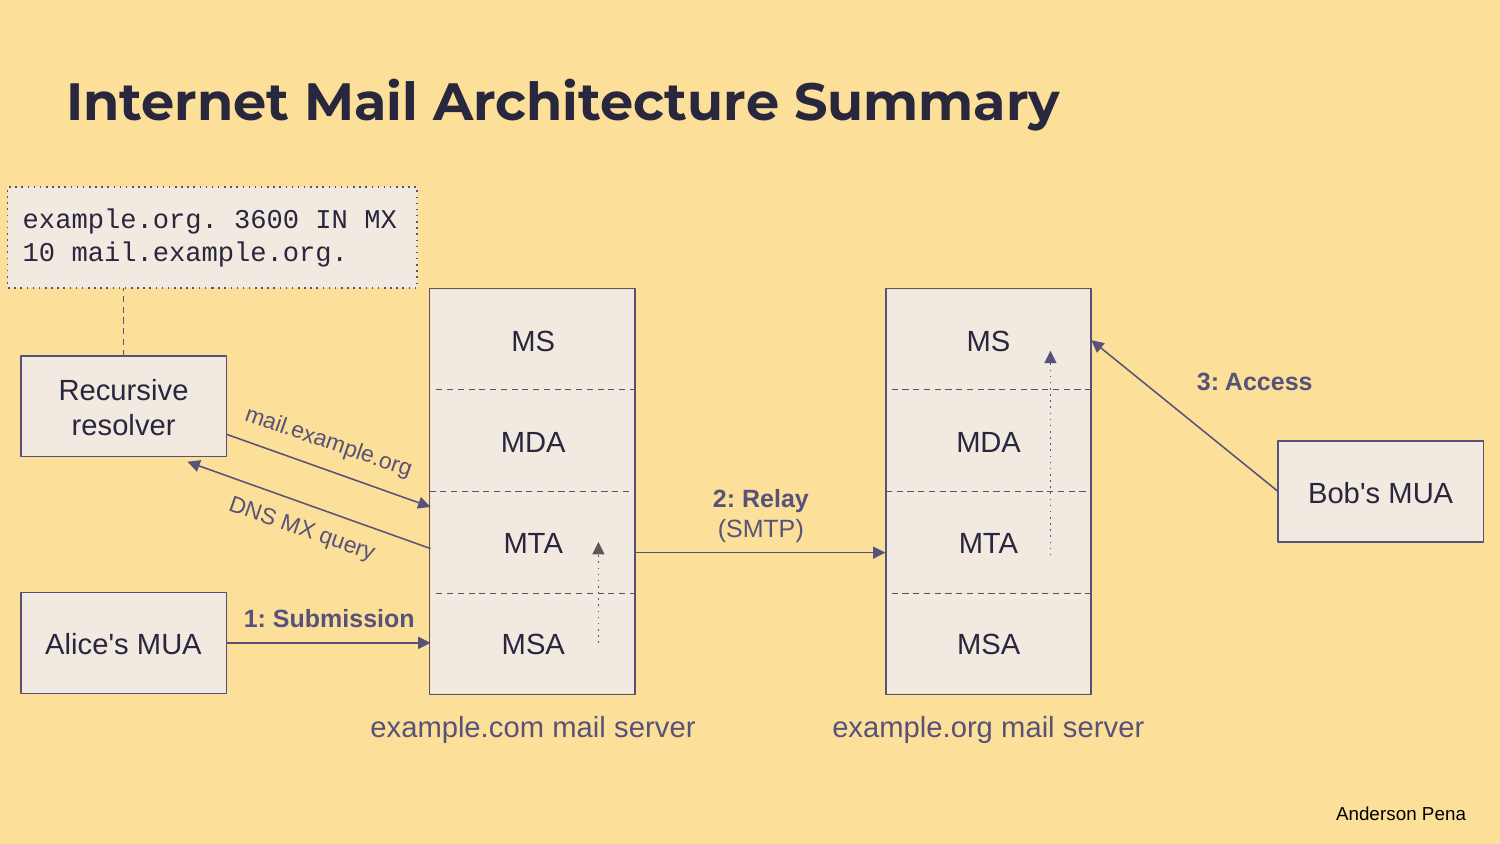

# Internet Mail Architecture Summary
example.org. 3600 IN MX 10 mail.example.org.

MS
MS
3: Access
Recursive resolver
MDA
MDA
mail.example.org
Bob's MUA
2: Relay
(SMTP)
MTA
MTA
DNS MX query
Alice's MUA
MSA
MSA
1: Submission
example.com mail server
example.org mail server
Anderson Pena